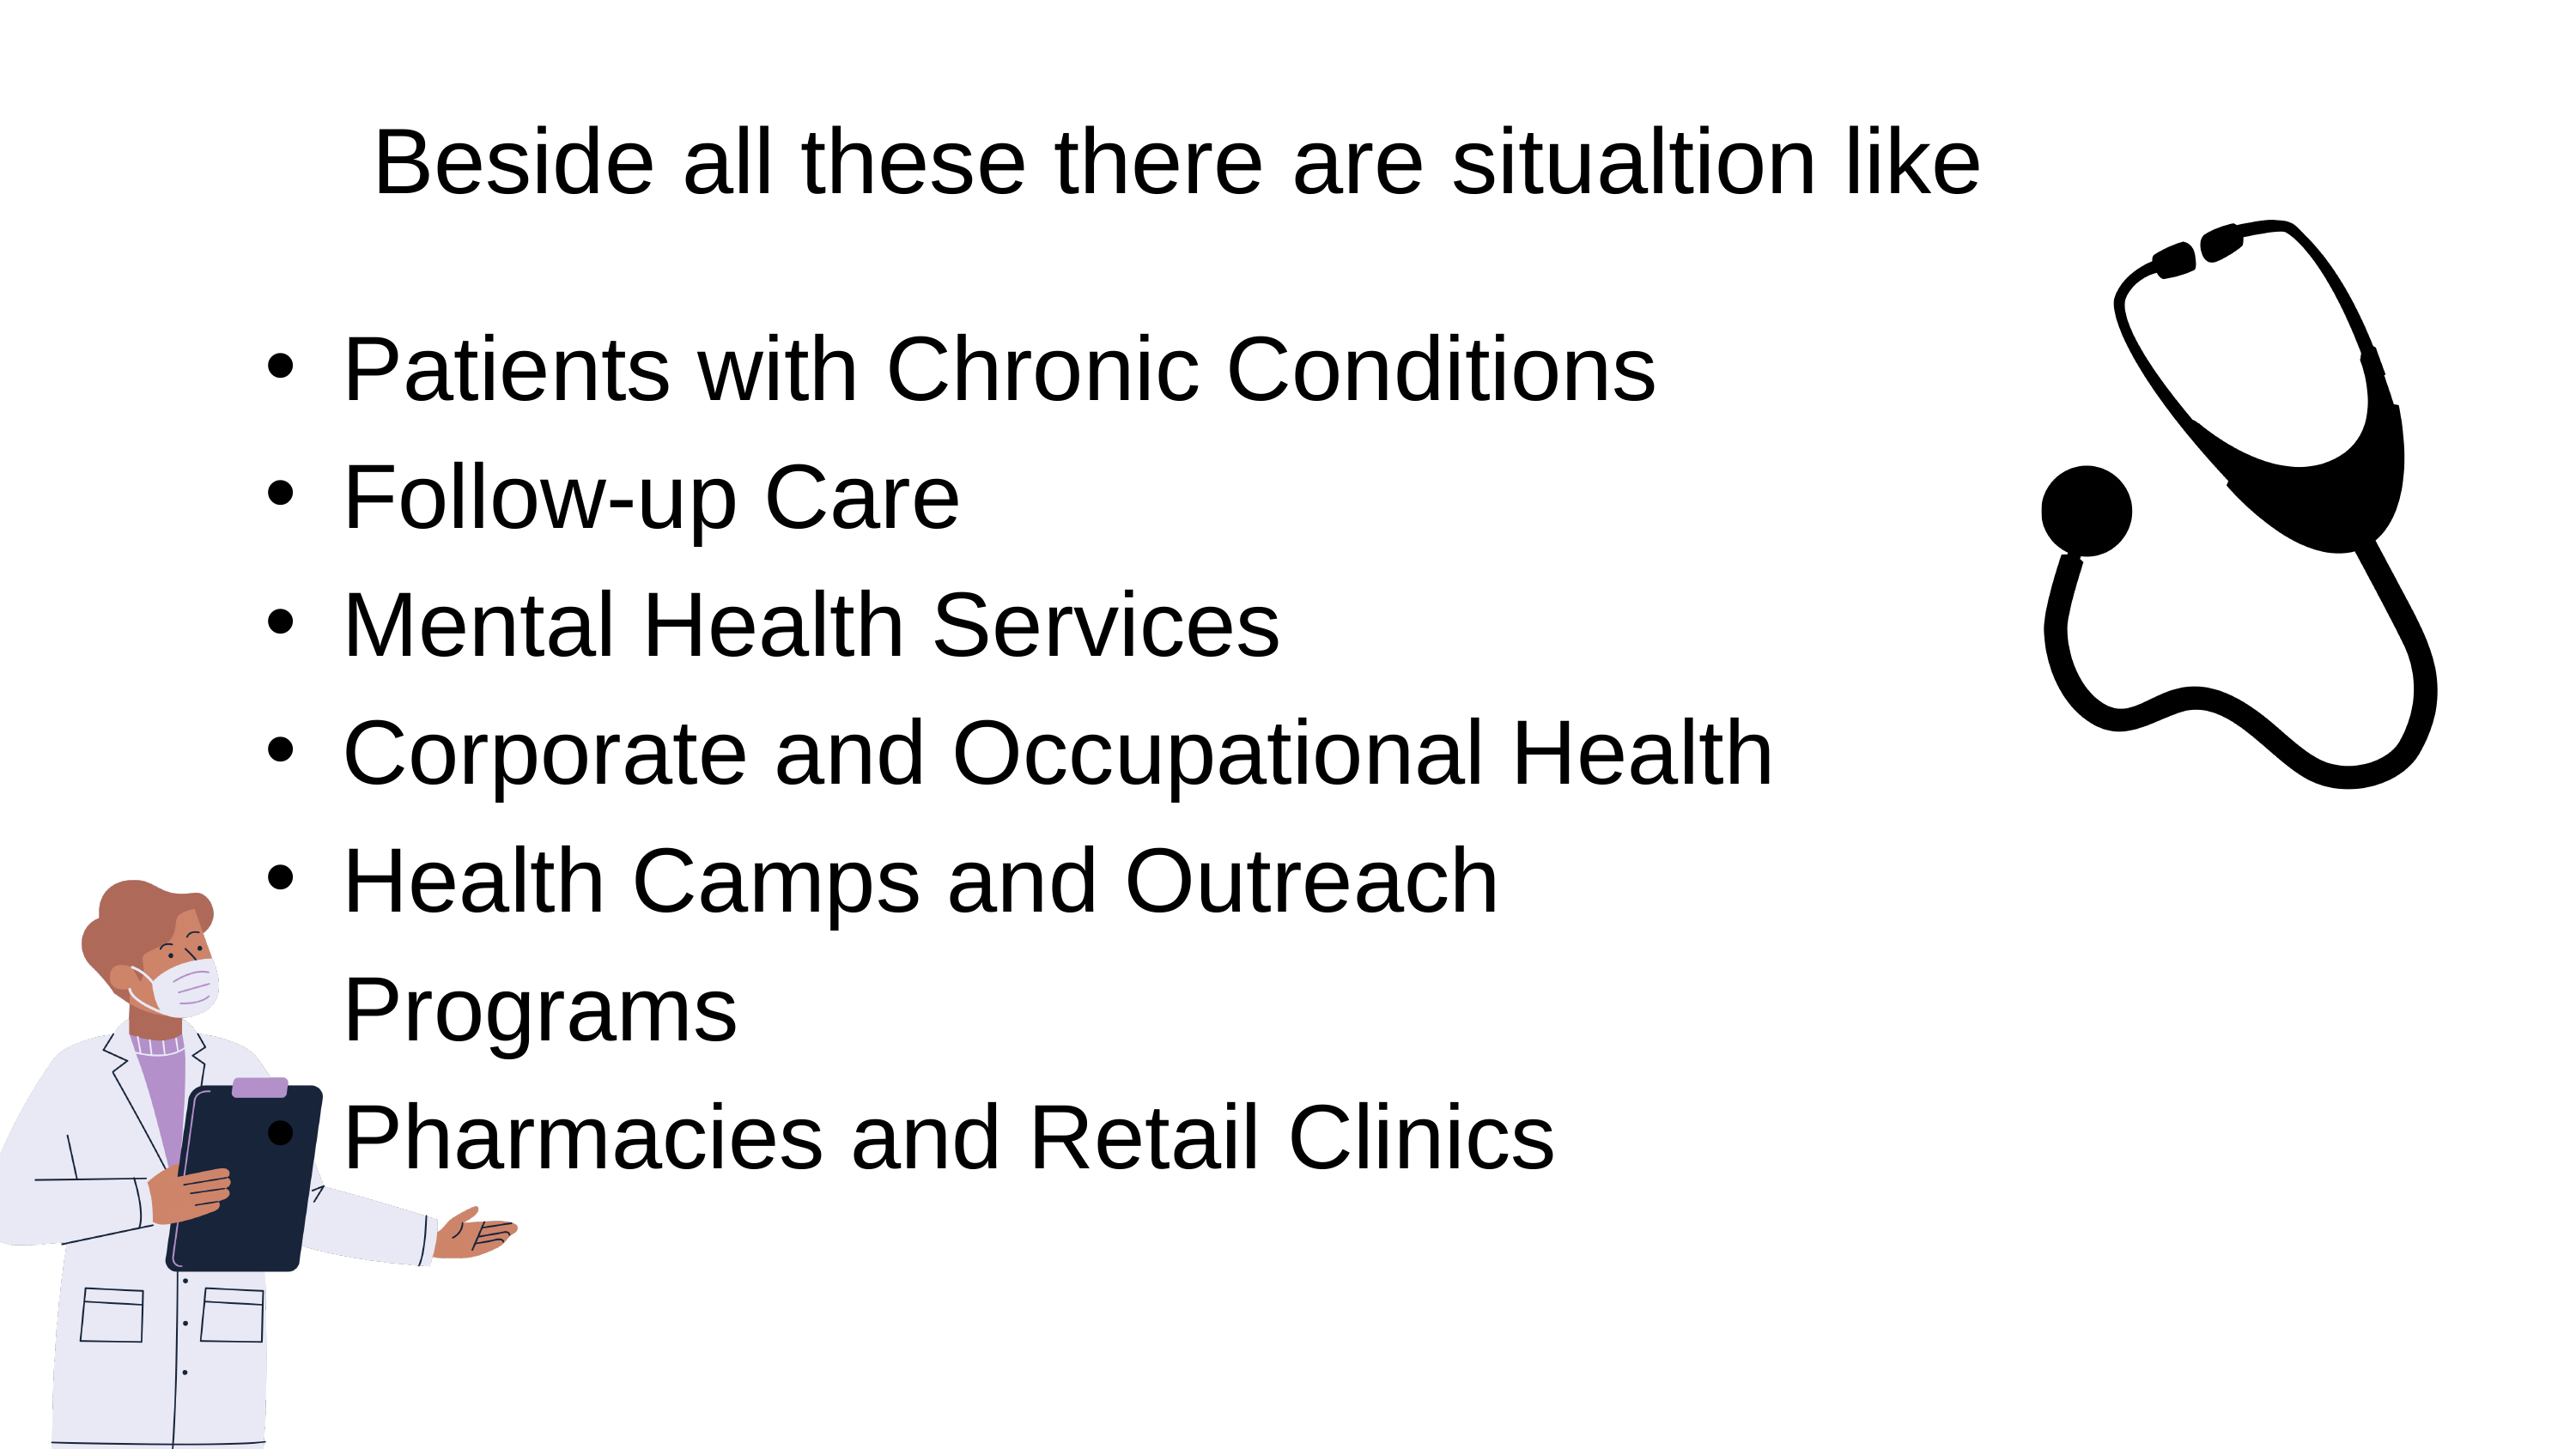

Beside all these there are situaltion like

Patients with Chronic Conditions
Follow-up Care
Mental Health Services
Corporate and Occupational Health
Health Camps and Outreach Programs
Pharmacies and Retail Clinics